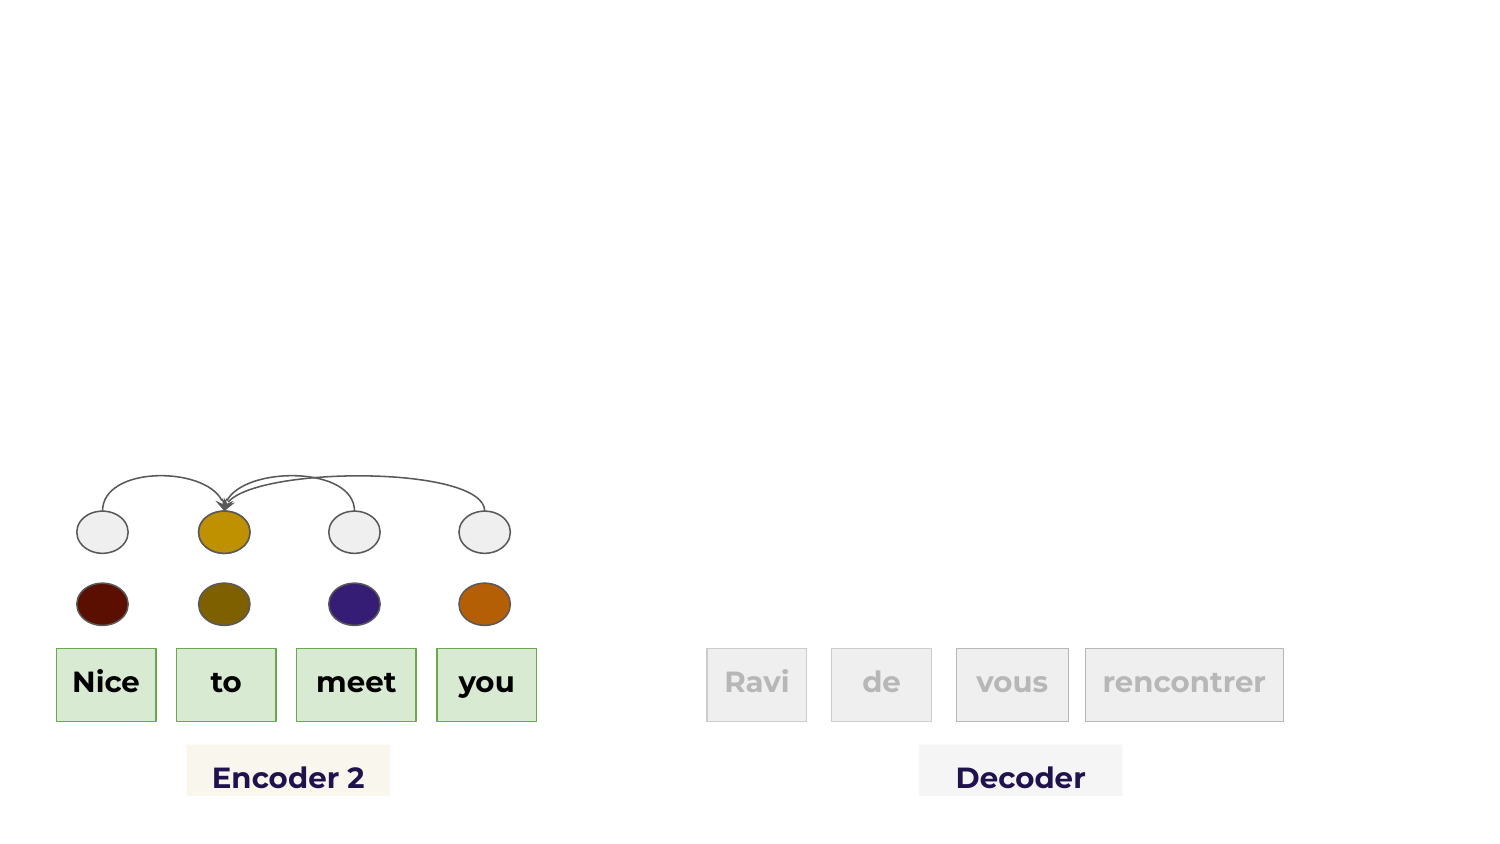

Nice
to
meet
you
Ravi
Ravi
de
vous
recontrer
rencontrer
Encoder 2
Decoder